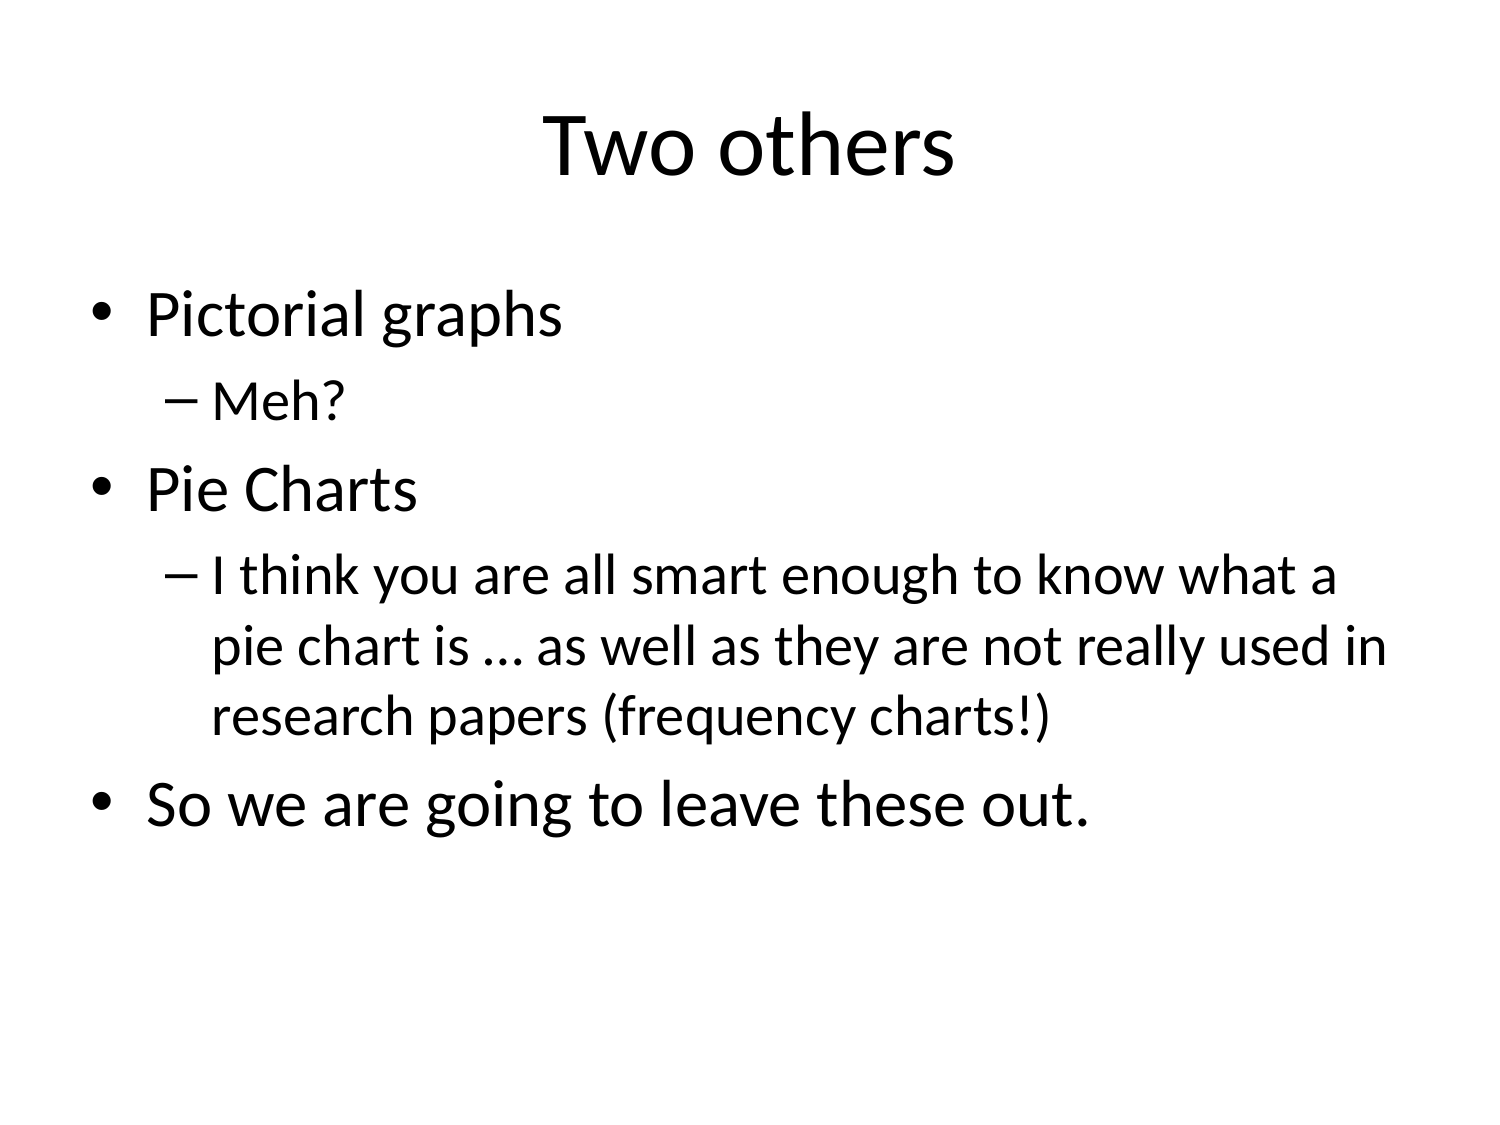

# Two others
Pictorial graphs
Meh?
Pie Charts
I think you are all smart enough to know what a pie chart is … as well as they are not really used in research papers (frequency charts!)
So we are going to leave these out.